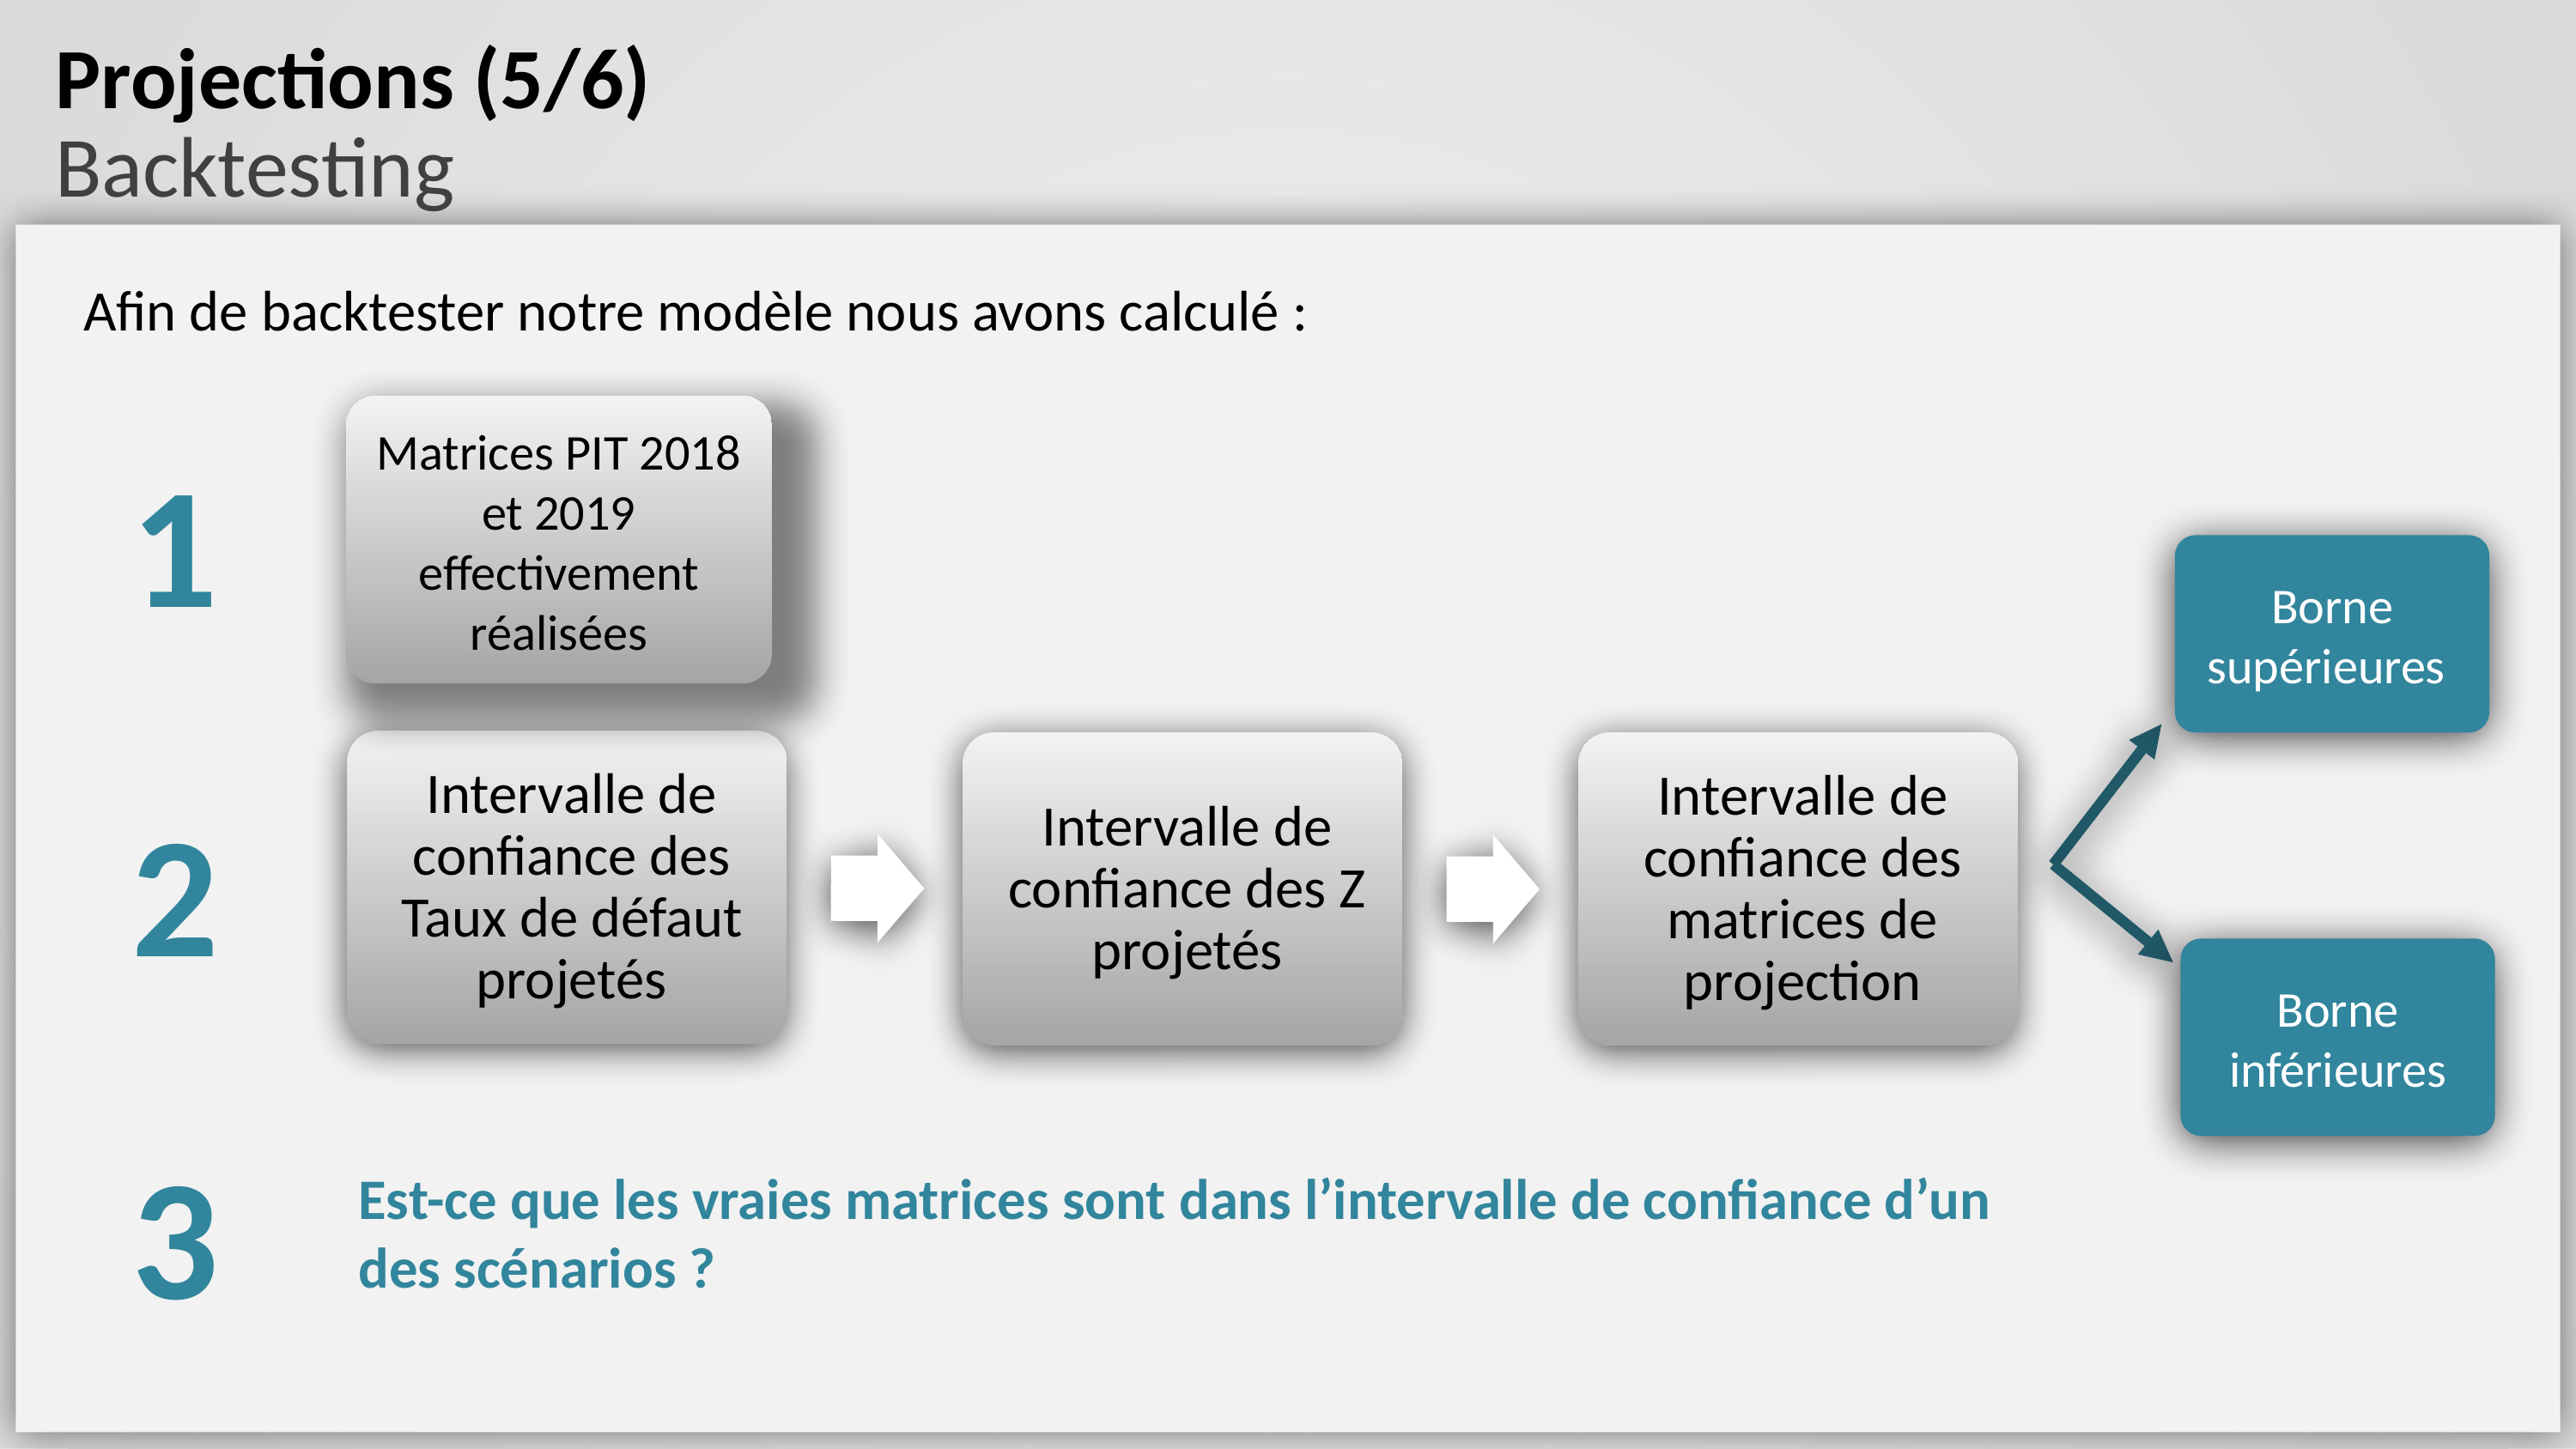

Projections (5/6)
Backtesting

Afin de backtester notre modèle nous avons calculé :
Intervalle de confiance des Taux de défaut projetés

Intervalle de confiance des Z projetés

Intervalle de confiance des matrices de projection
Matrices PIT 2018 et 2019 effectivement réalisées
  1
Borne supérieures
 2
Borne inférieures
 3
Est-ce que les vraies matrices sont dans l’intervalle de confiance d’un des scénarios ?